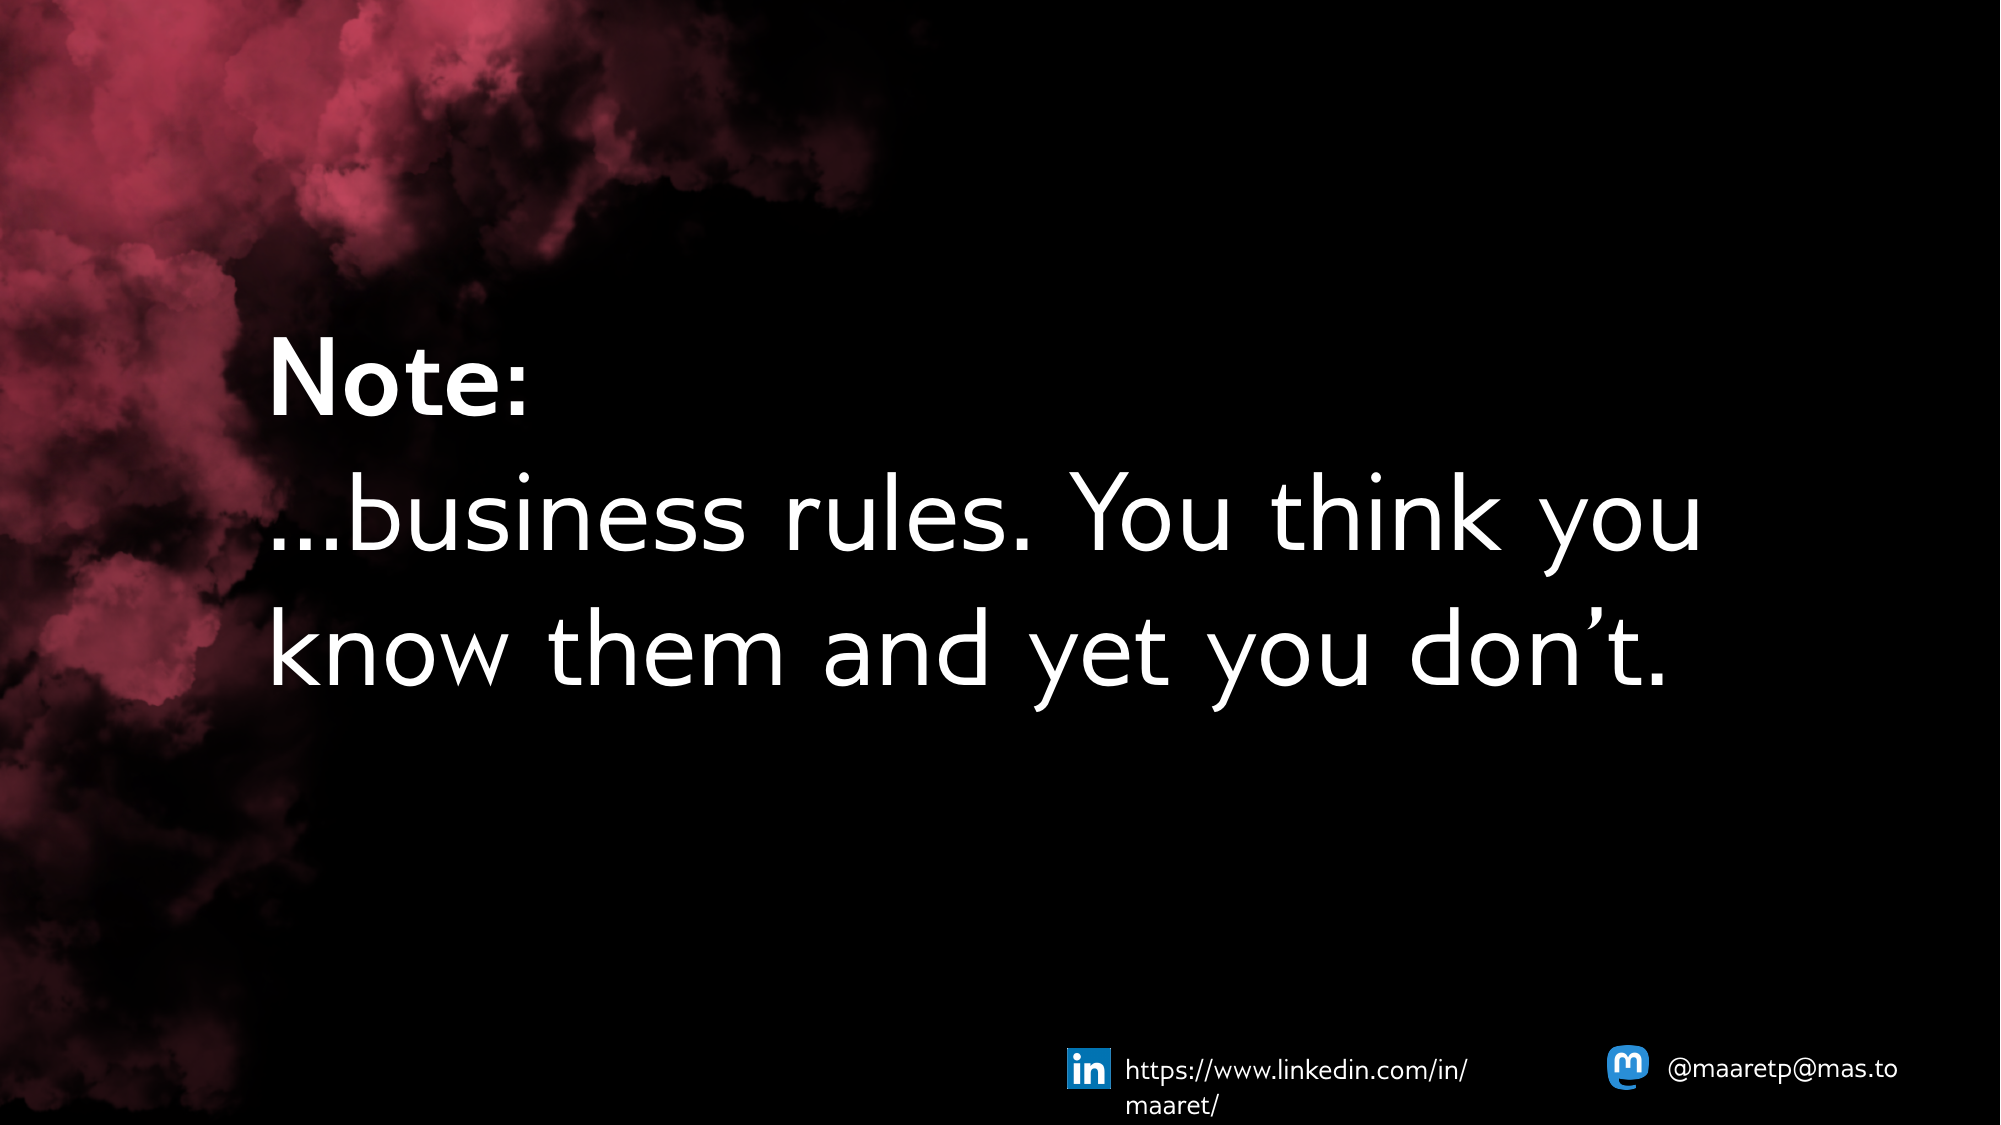

Note:
…business rules. You think you know them and yet you don’t.